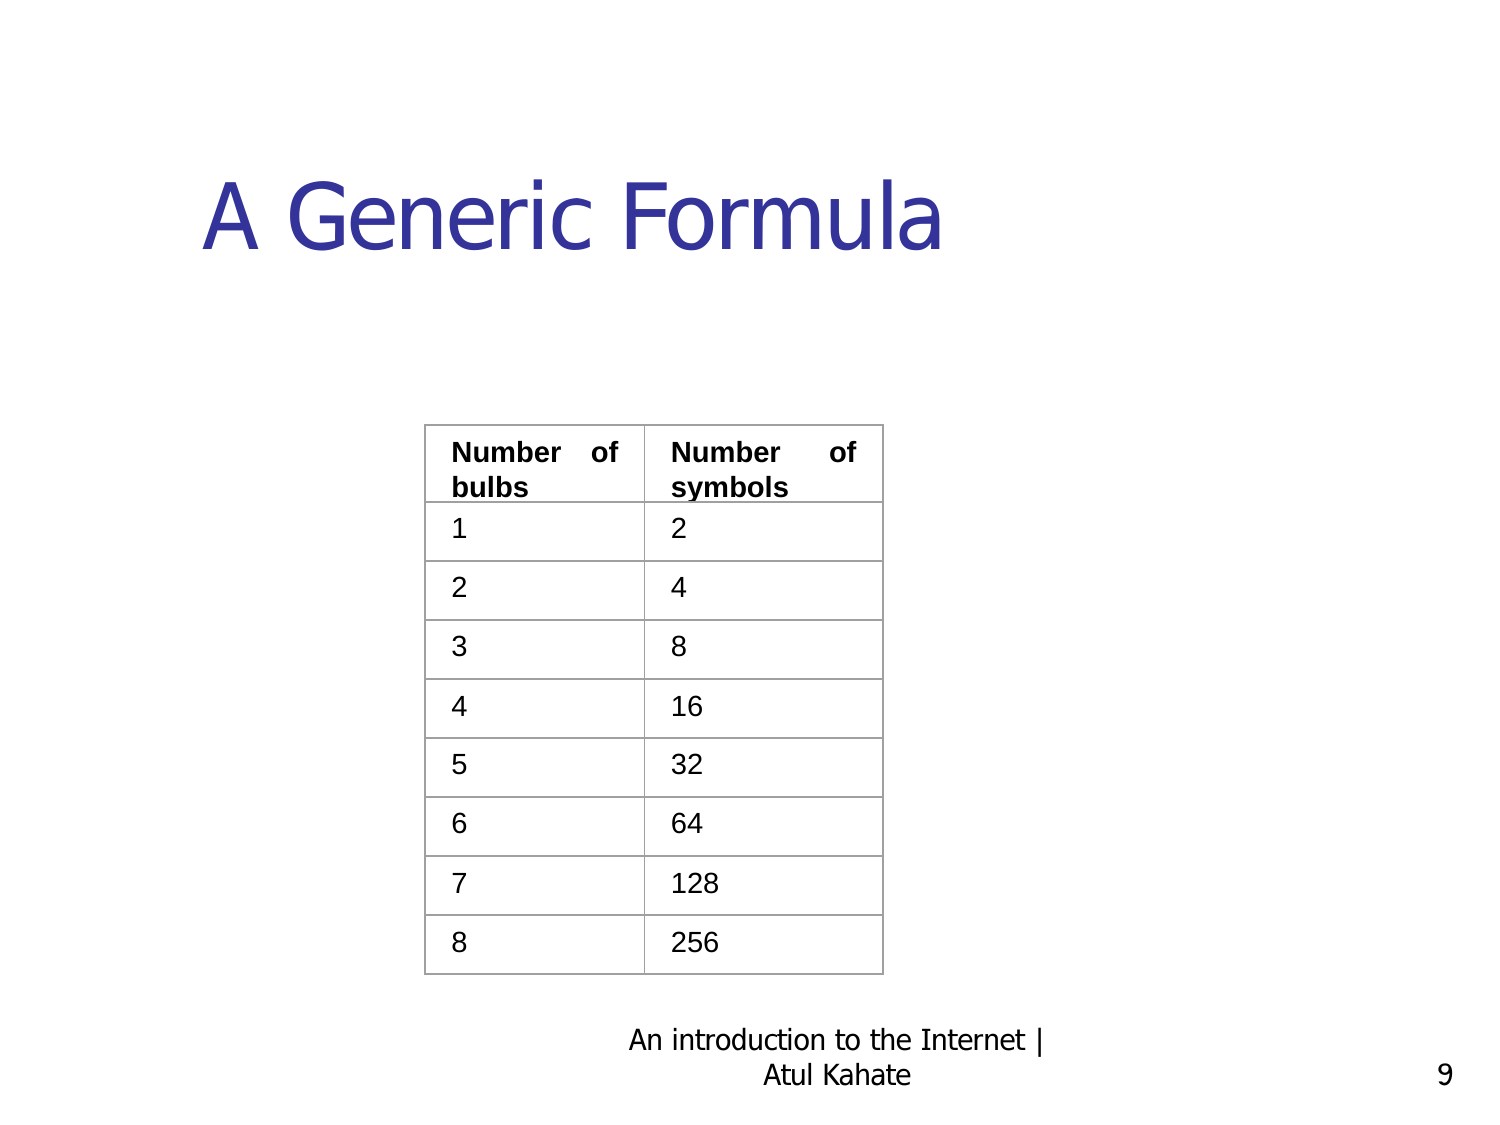

A Generic Formula

Number of bulbs

Number of symbols

1

2

2

4

3

8

4

16

5

32

6

64

7

128

8

256

An introduction to the Internet | Atul Kahate
9